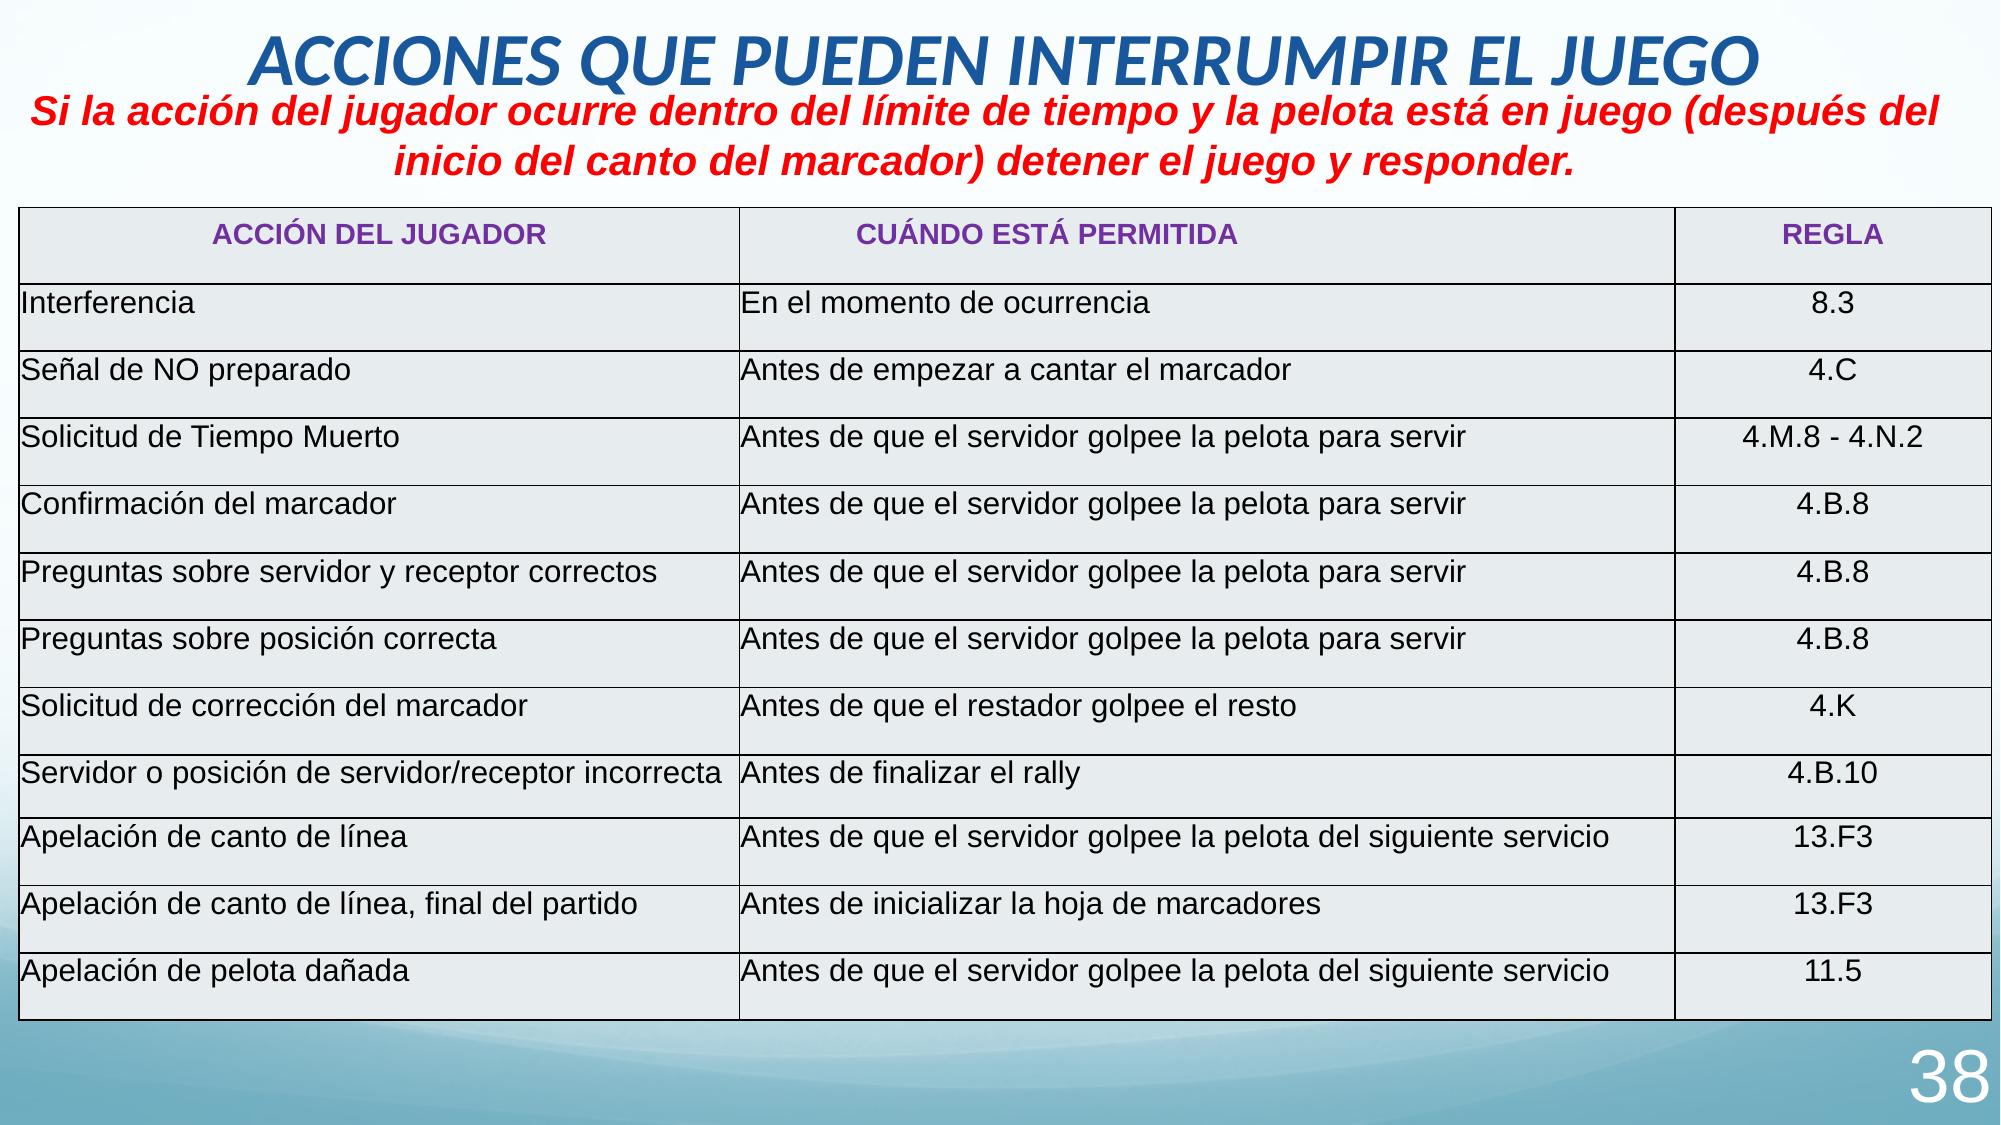

ACCIONES QUE PUEDEN INTERRUMPIR EL JUEGO
Si la acción del jugador ocurre dentro del límite de tiempo y la pelota está en juego (después del inicio del canto del marcador) detener el juego y responder.
| ACCIÓN DEL JUGADOR | CUÁNDO ESTÁ PERMITIDA | REGLA |
| --- | --- | --- |
| Interferencia | En el momento de ocurrencia | 8.3 |
| Señal de NO preparado | Antes de empezar a cantar el marcador | 4.C |
| Solicitud de Tiempo Muerto | Antes de que el servidor golpee la pelota para servir | 4.M.8 - 4.N.2 |
| Confirmación del marcador | Antes de que el servidor golpee la pelota para servir | 4.B.8 |
| Preguntas sobre servidor y receptor correctos | Antes de que el servidor golpee la pelota para servir | 4.B.8 |
| Preguntas sobre posición correcta | Antes de que el servidor golpee la pelota para servir | 4.B.8 |
| Solicitud de corrección del marcador | Antes de que el restador golpee el resto | 4.K |
| Servidor o posición de servidor/receptor incorrecta | Antes de finalizar el rally | 4.B.10 |
| Apelación de canto de línea | Antes de que el servidor golpee la pelota del siguiente servicio | 13.F3 |
| Apelación de canto de línea, final del partido | Antes de inicializar la hoja de marcadores | 13.F3 |
| Apelación de pelota dañada | Antes de que el servidor golpee la pelota del siguiente servicio | 11.5 |
38